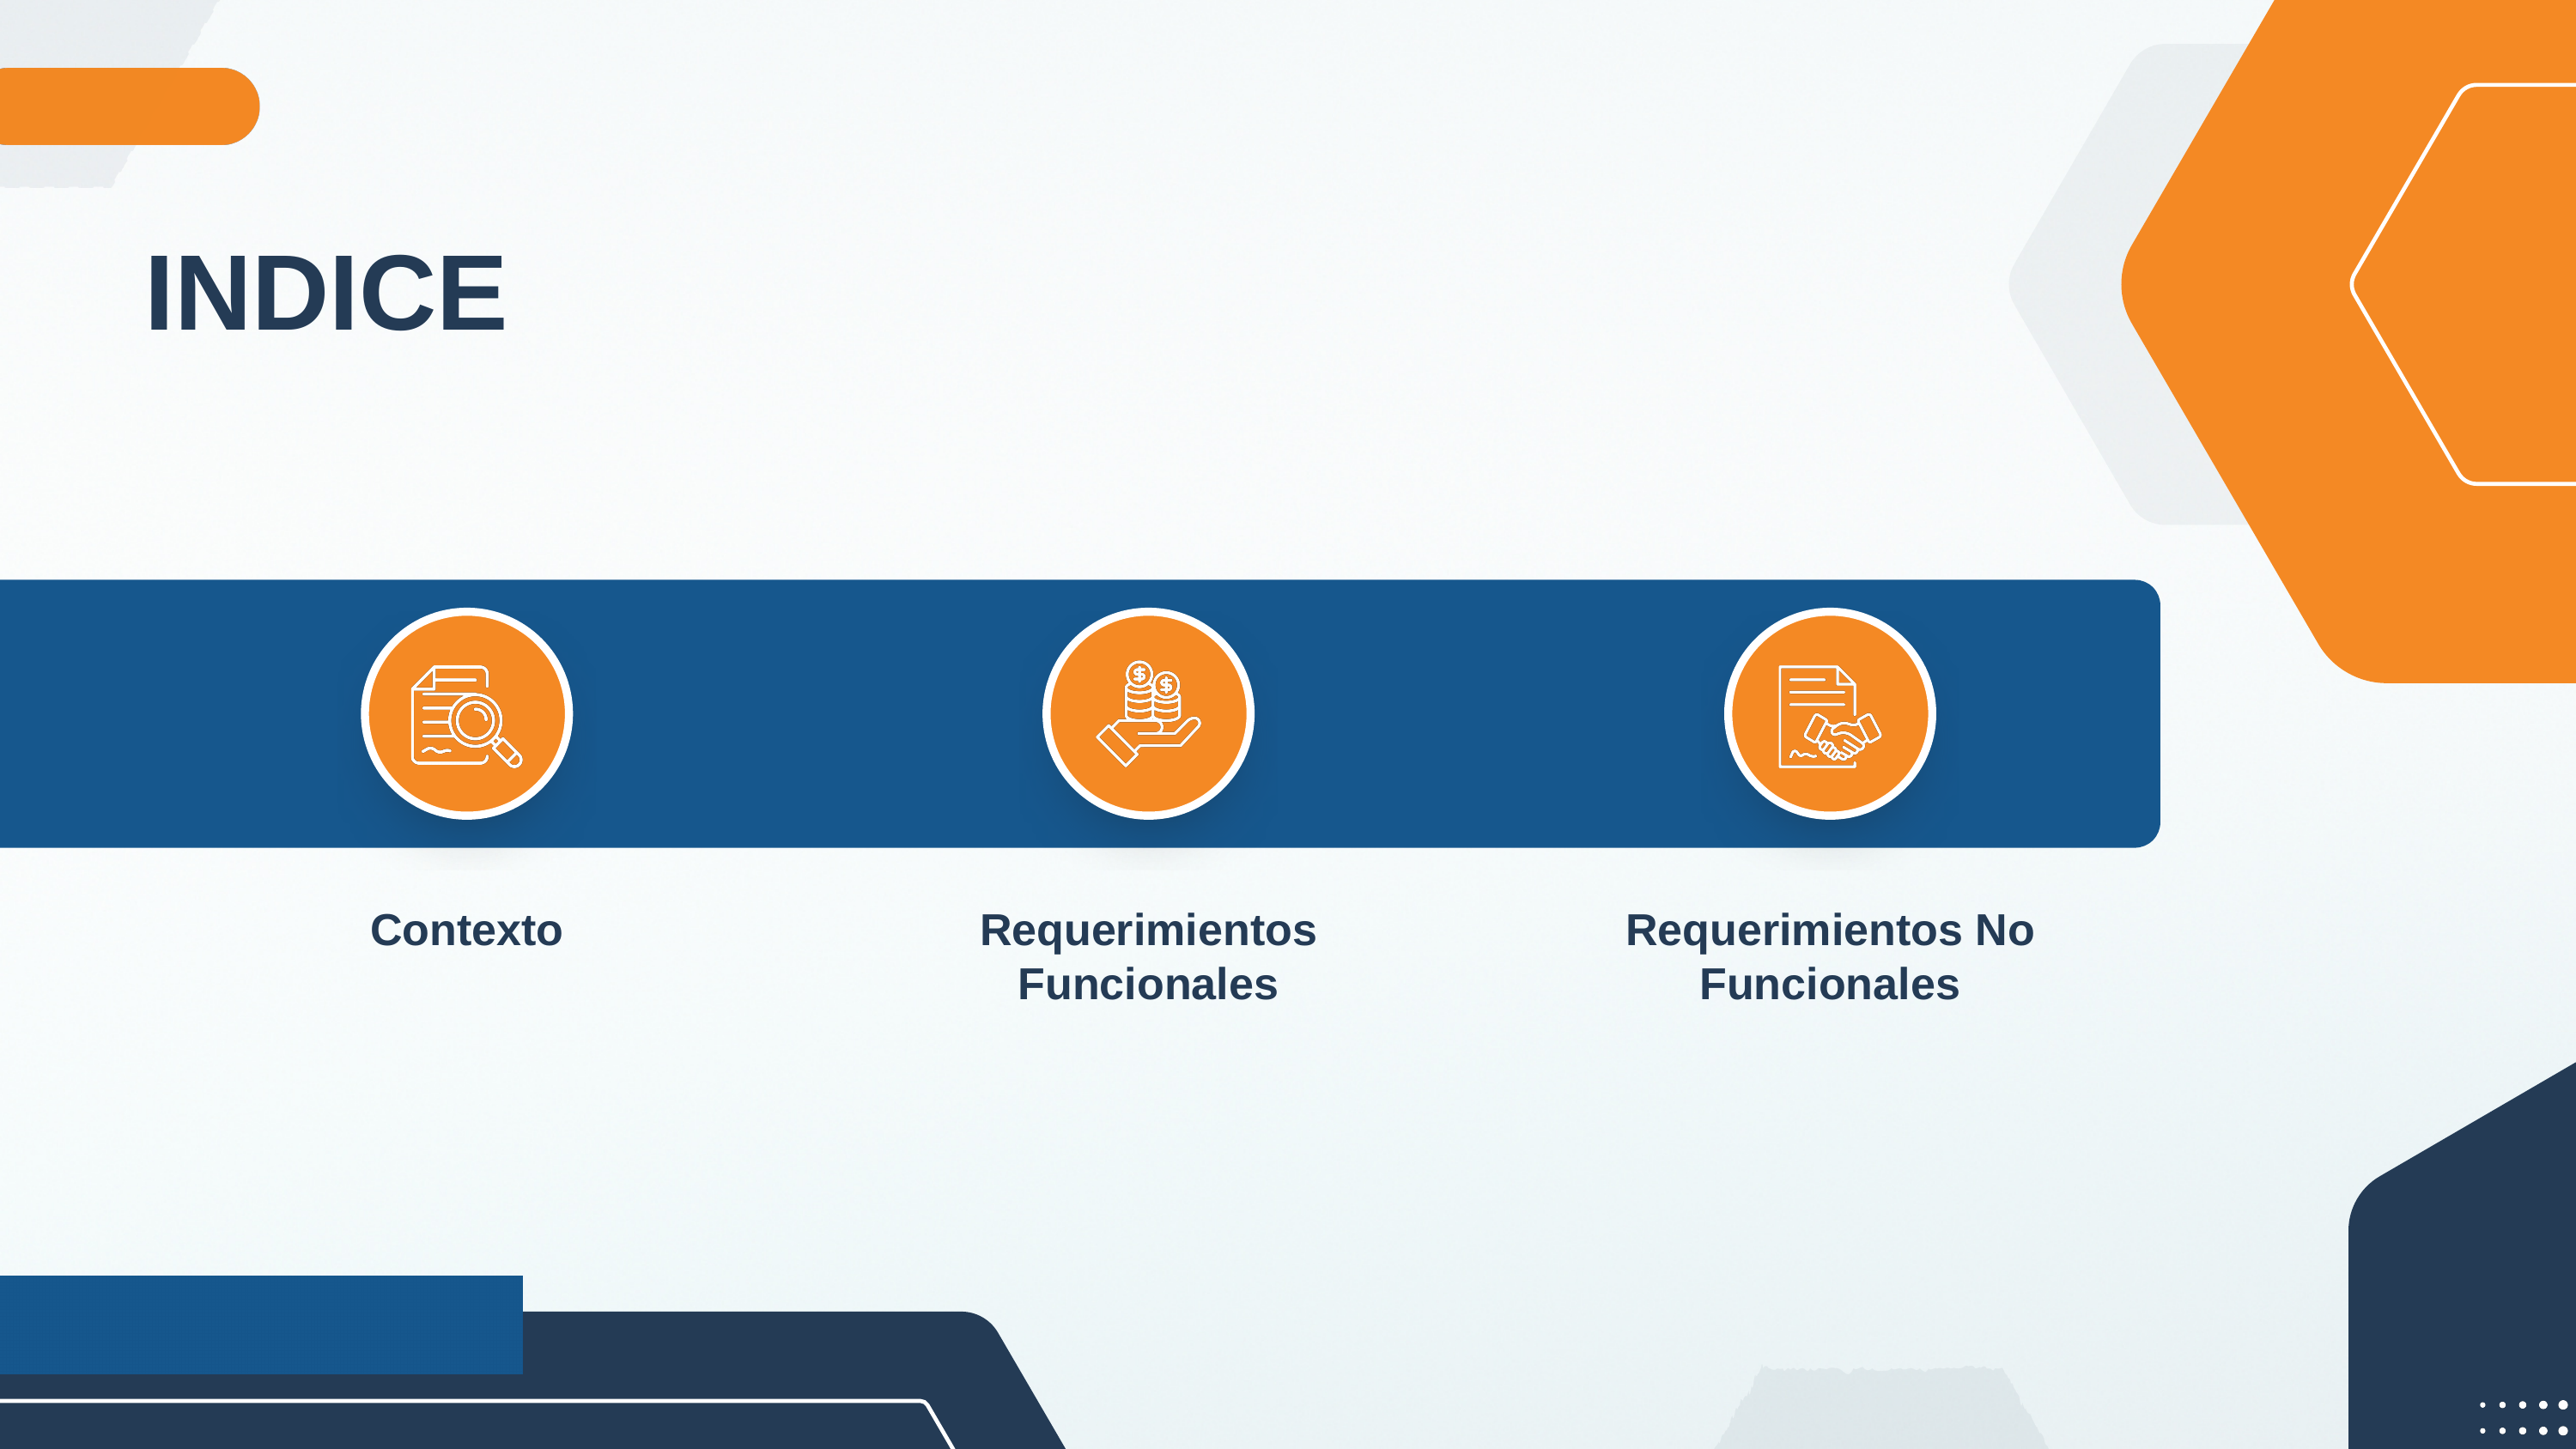

INDICE

Contexto
Requerimientos Funcionales
Requerimientos No Funcionales